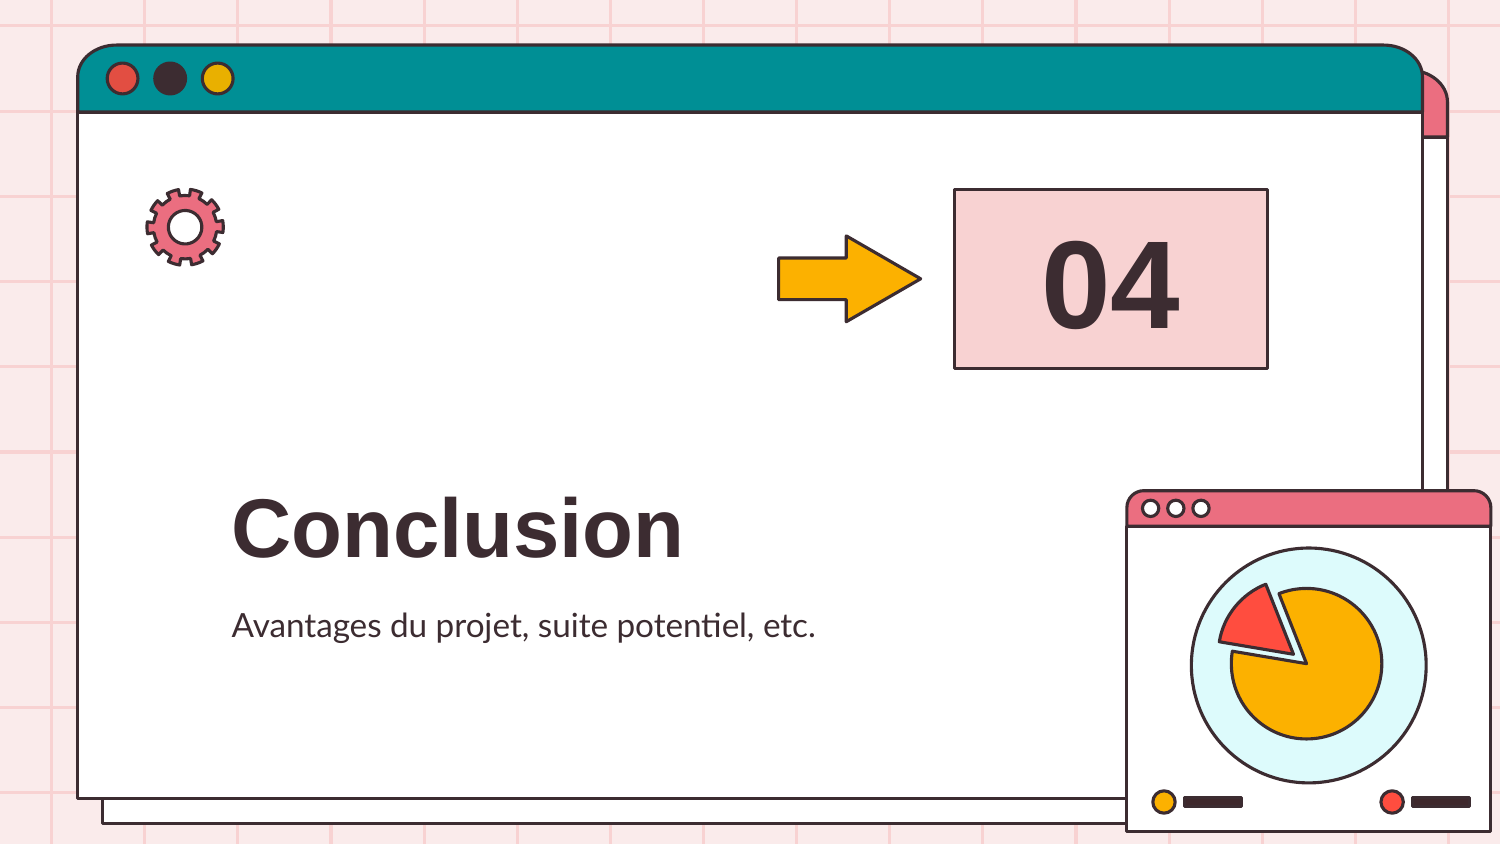

04
# Conclusion
Avantages du projet, suite potentiel, etc.